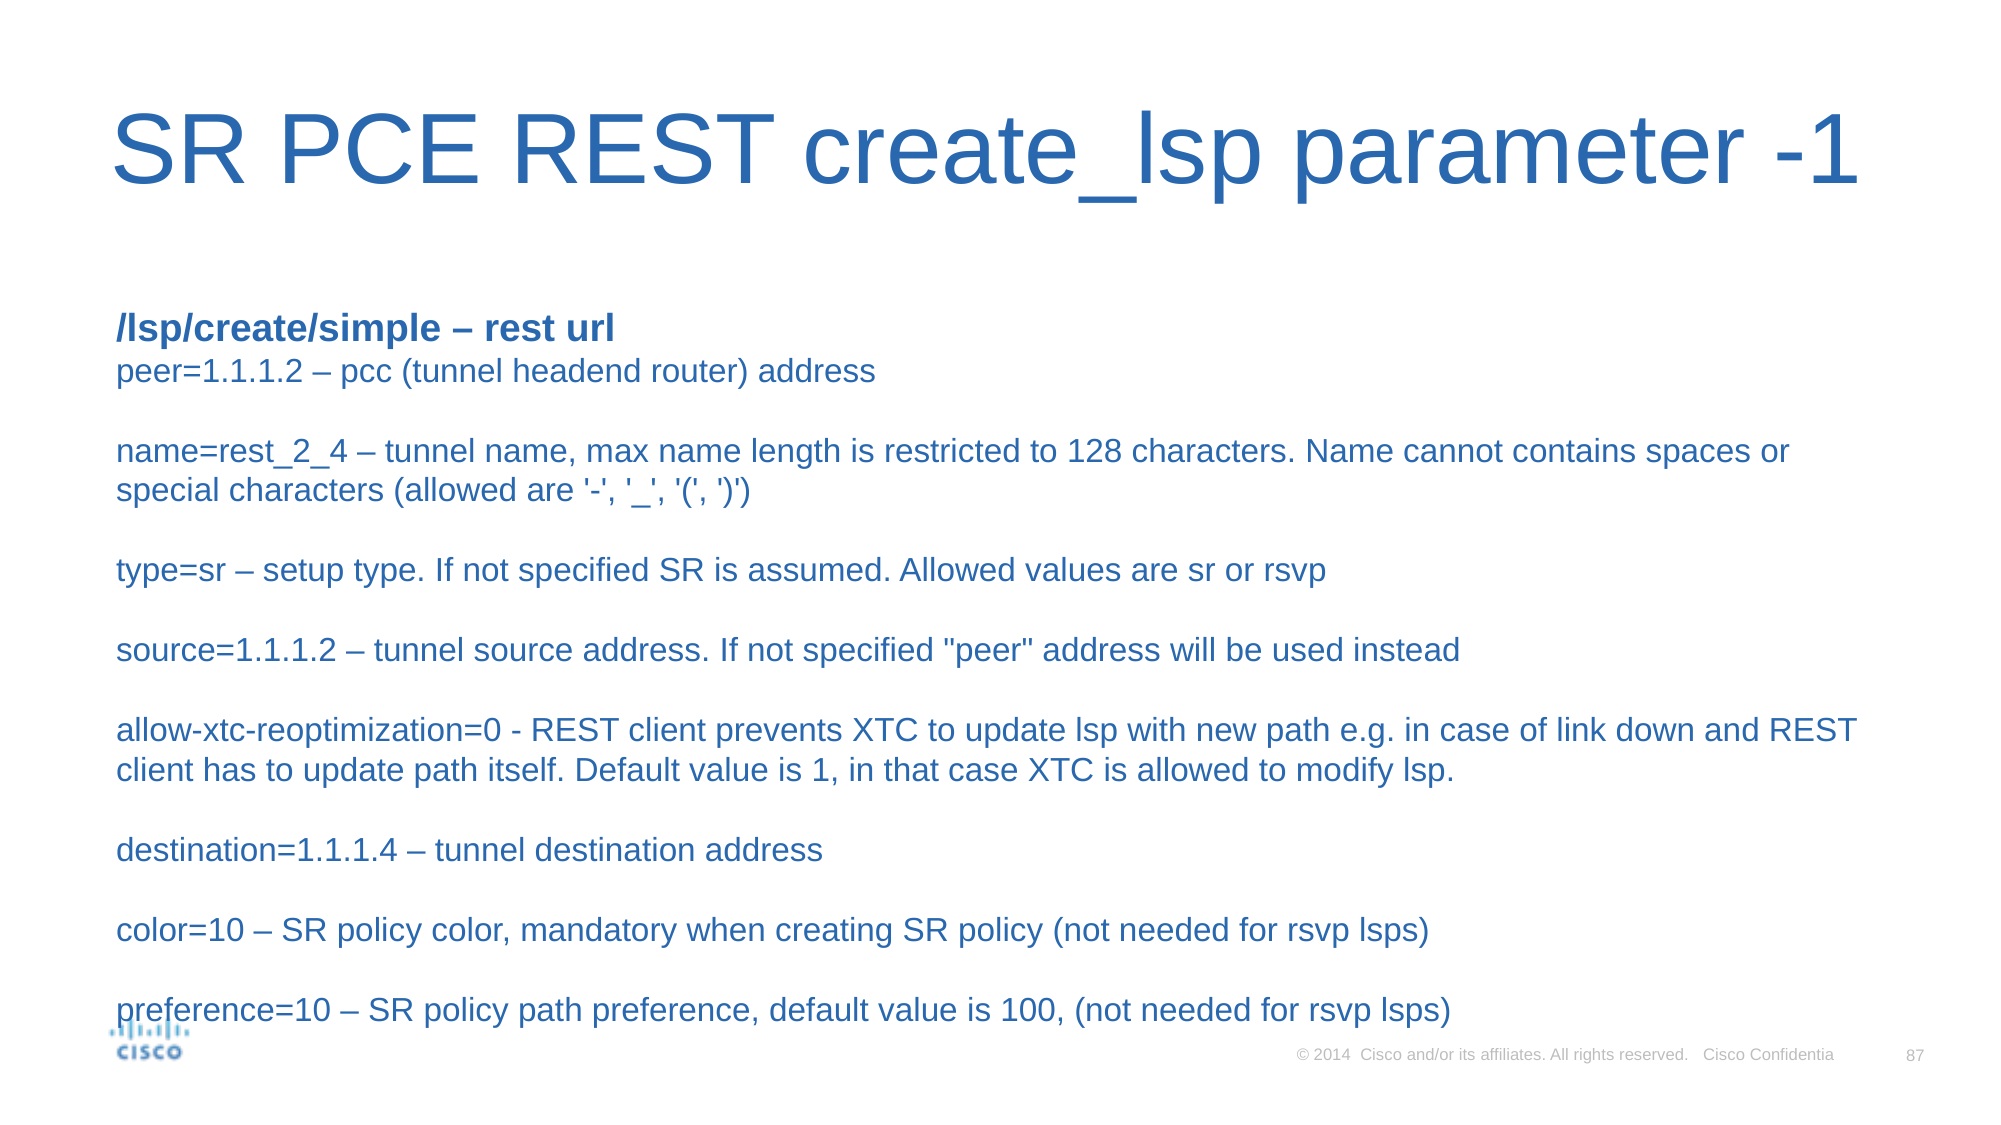

# SR PCE REST create_lsp parameter -1
/lsp/create/simple – rest url
peer=1.1.1.2 – pcc (tunnel headend router) address

name=rest_2_4 – tunnel name, max name length is restricted to 128 characters. Name cannot contains spaces or special characters (allowed are '-', '_', '(', ')')

type=sr – setup type. If not specified SR is assumed. Allowed values are sr or rsvp

source=1.1.1.2 – tunnel source address. If not specified "peer" address will be used instead

allow-xtc-reoptimization=0 - REST client prevents XTC to update lsp with new path e.g. in case of link down and REST client has to update path itself. Default value is 1, in that case XTC is allowed to modify lsp.

destination=1.1.1.4 – tunnel destination address

color=10 – SR policy color, mandatory when creating SR policy (not needed for rsvp lsps)

preference=10 – SR policy path preference, default value is 100, (not needed for rsvp lsps)